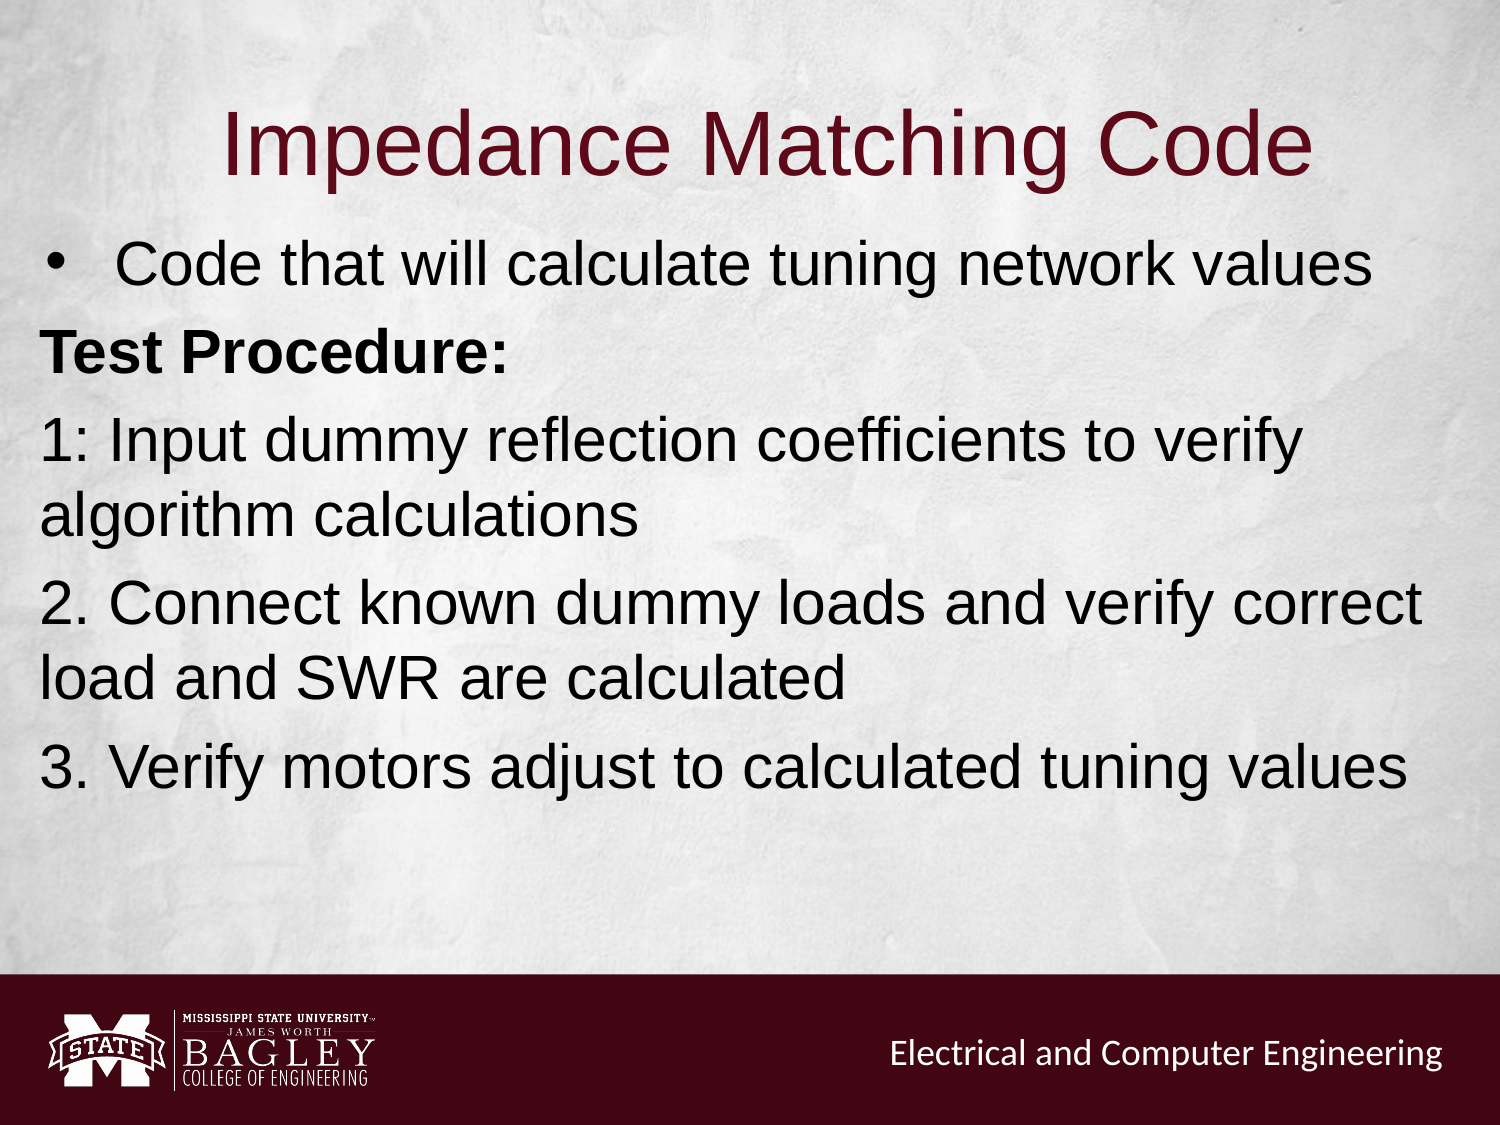

# Impedance Matching Code
Code that will calculate tuning network values
Test Procedure:
1: Input dummy reflection coefficients to verify algorithm calculations
2. Connect known dummy loads and verify correct load and SWR are calculated
3. Verify motors adjust to calculated tuning values